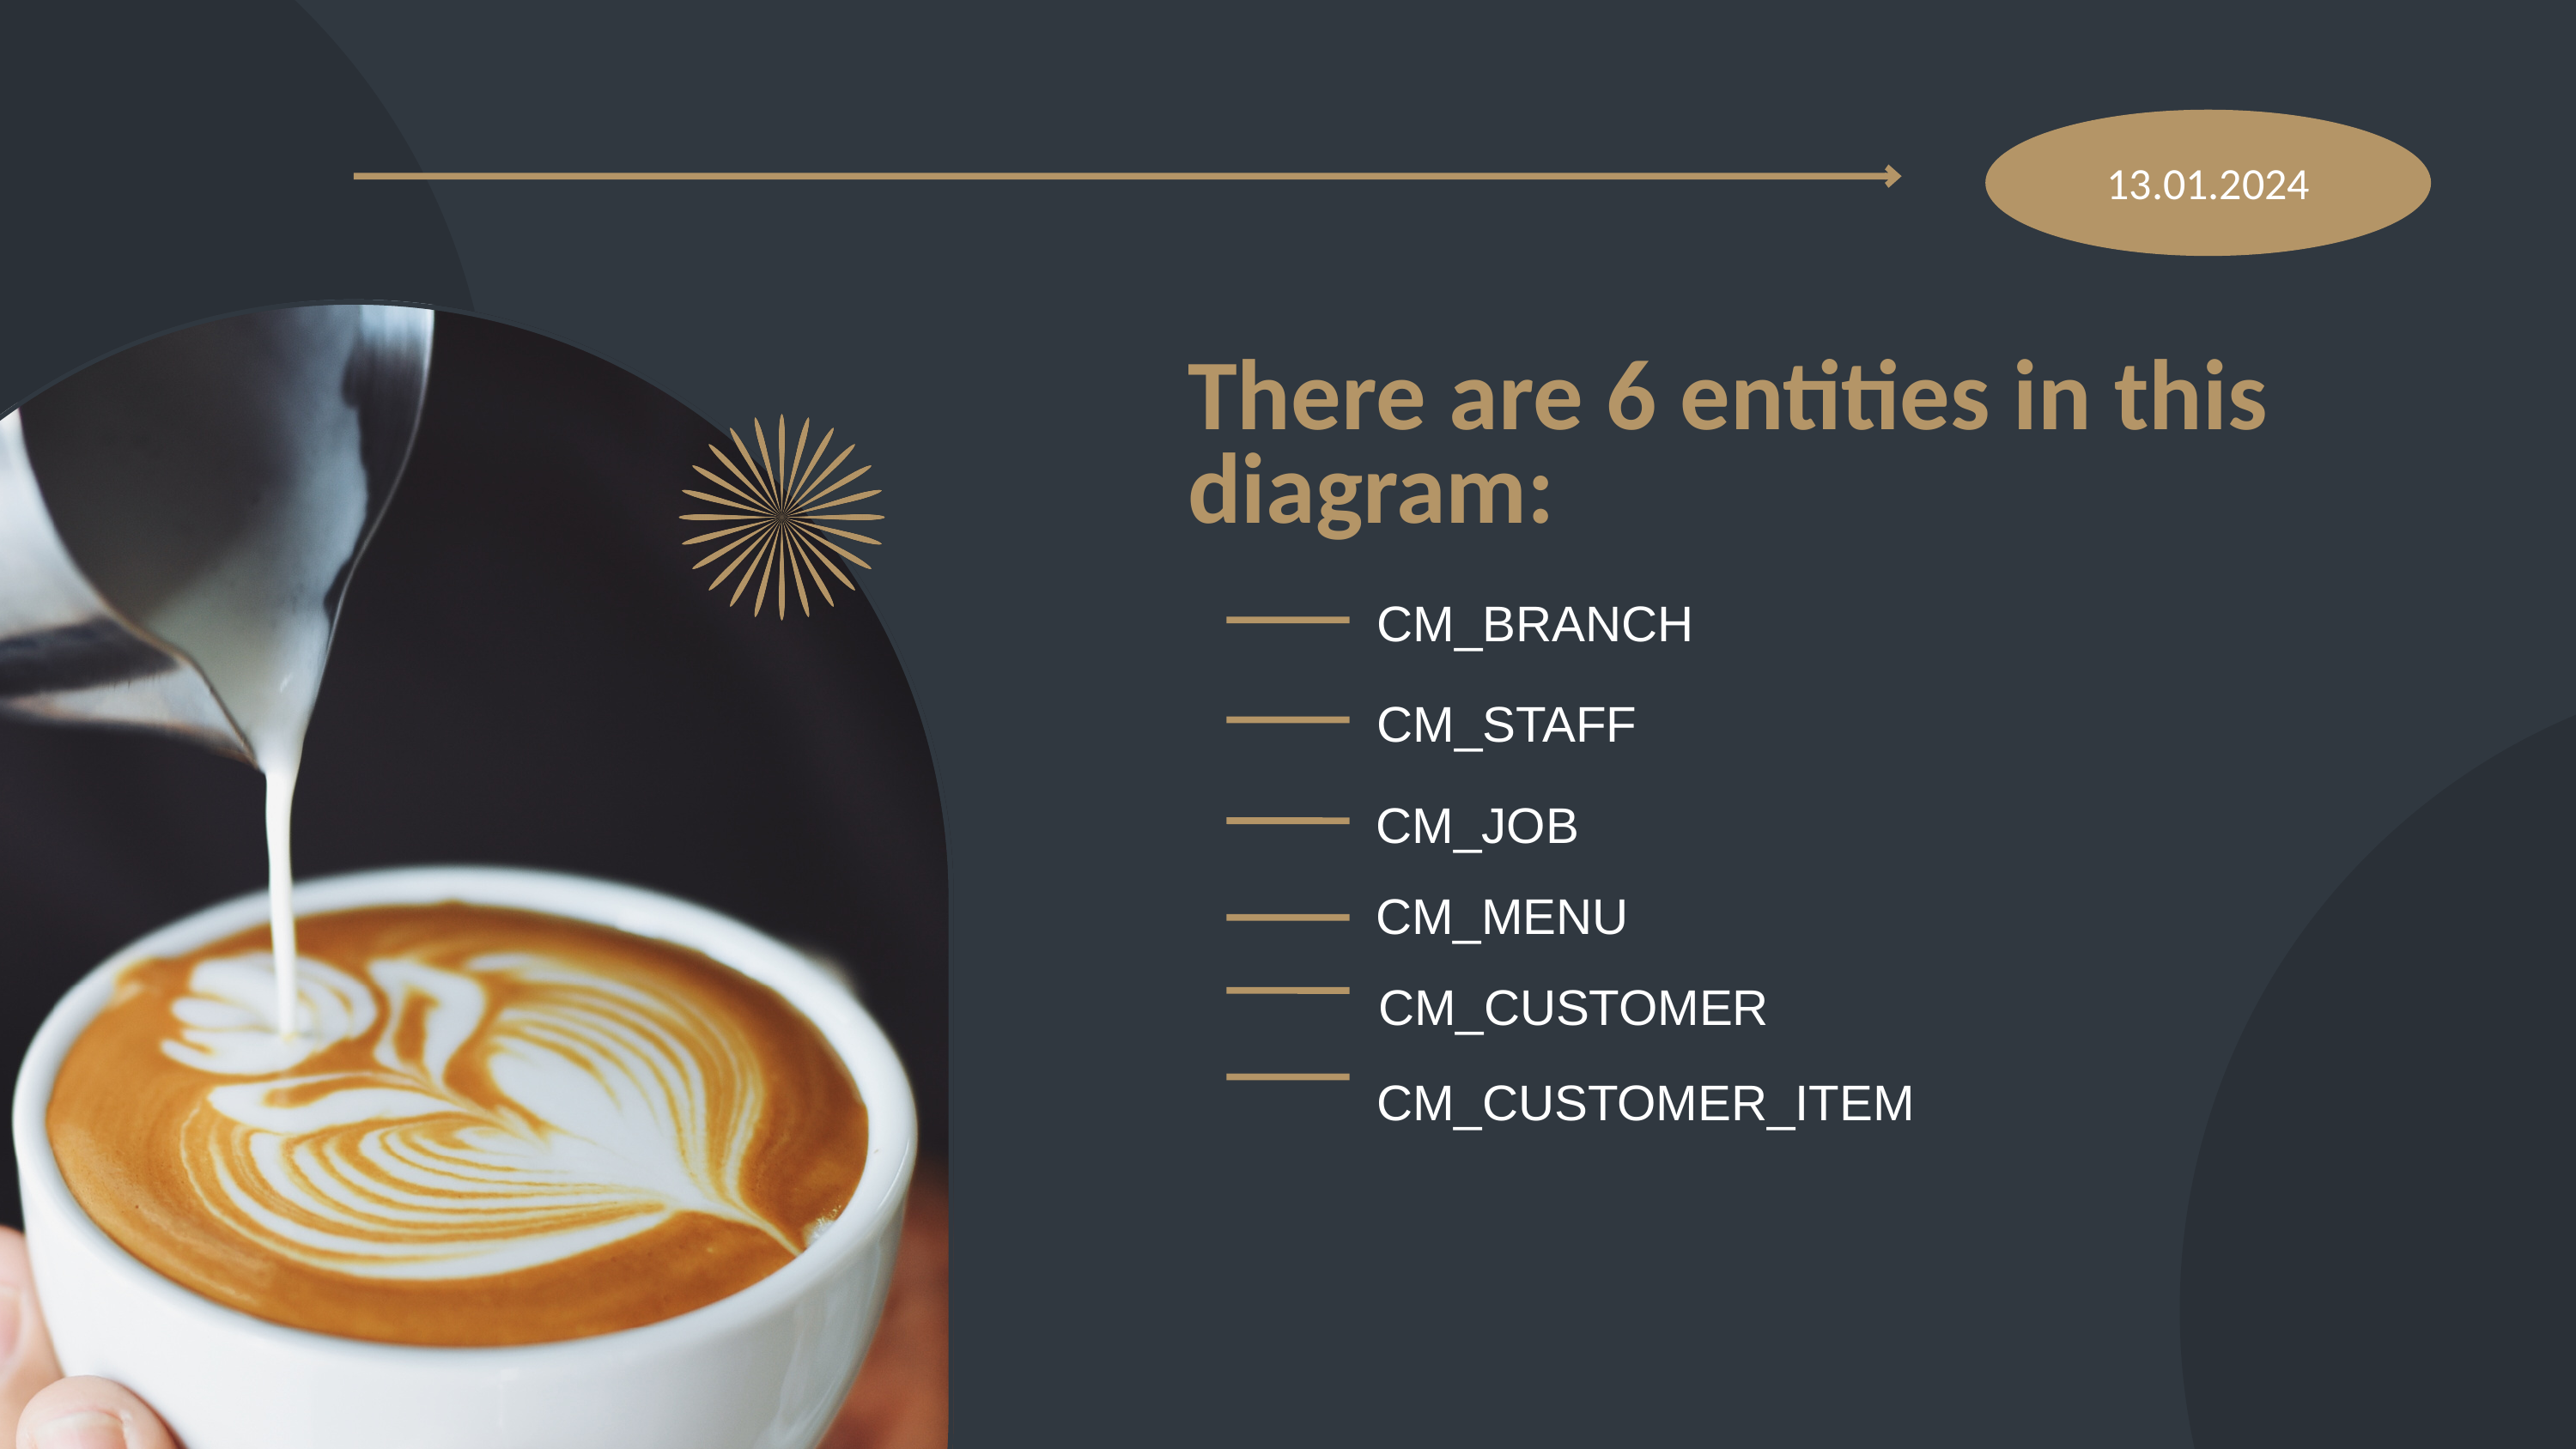

13.01.2024

There are 6 entities in this diagram:

CM_BRANCH

CM_STAFF

CM_JOB

CM_MENU

CM_CUSTOMER

CM_CUSTOMER_ITEM